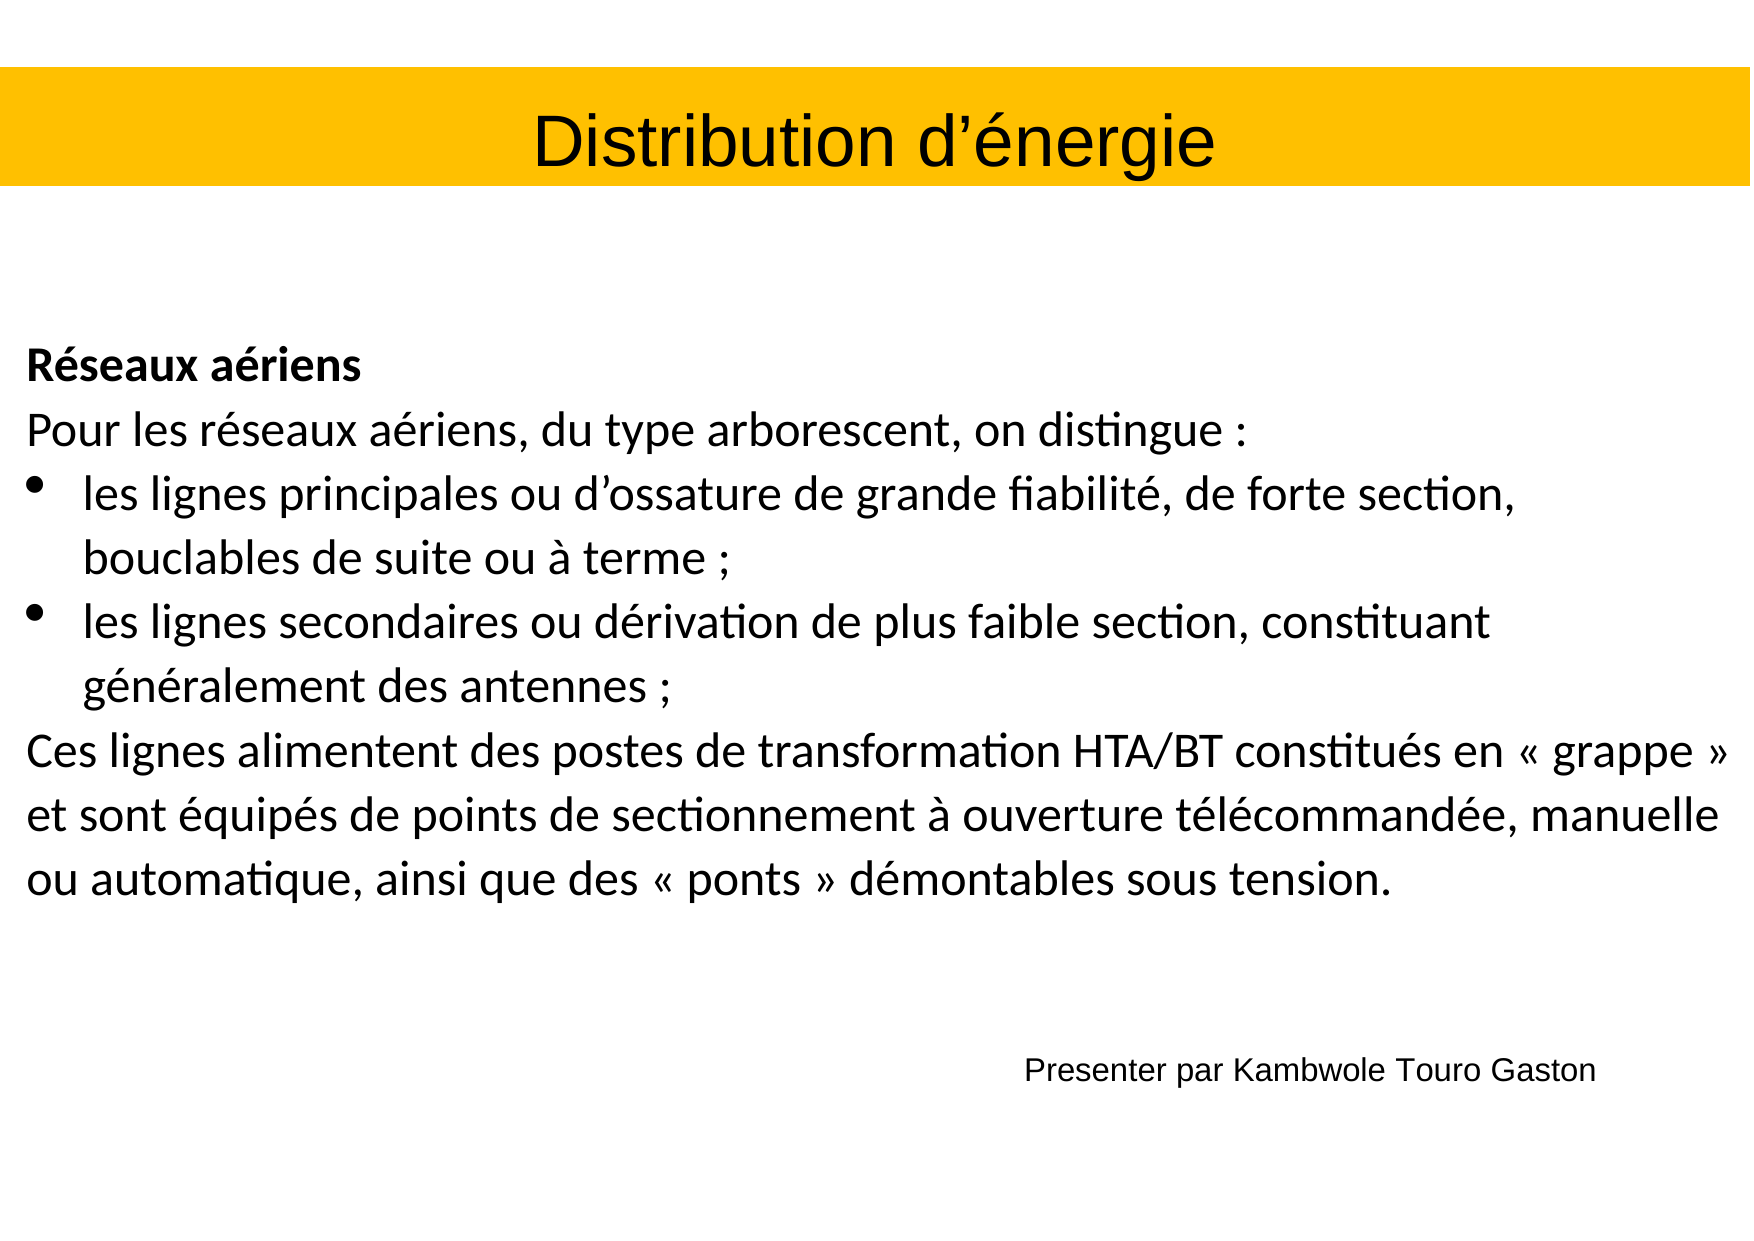

Distribution d’énergie

Réseaux aériens
Pour les réseaux aériens, du type arborescent, on distingue :
les lignes principales ou d’ossature de grande fiabilité, de forte section, bouclables de suite ou à terme ;
les lignes secondaires ou dérivation de plus faible section, constituant généralement des antennes ;
Ces lignes alimentent des postes de transformation HTA/BT constitués en « grappe » et sont équipés de points de sectionnement à ouverture télécommandée, manuelle ou automatique, ainsi que des « ponts » démontables sous tension.

Presenter par Kambwole Touro Gaston